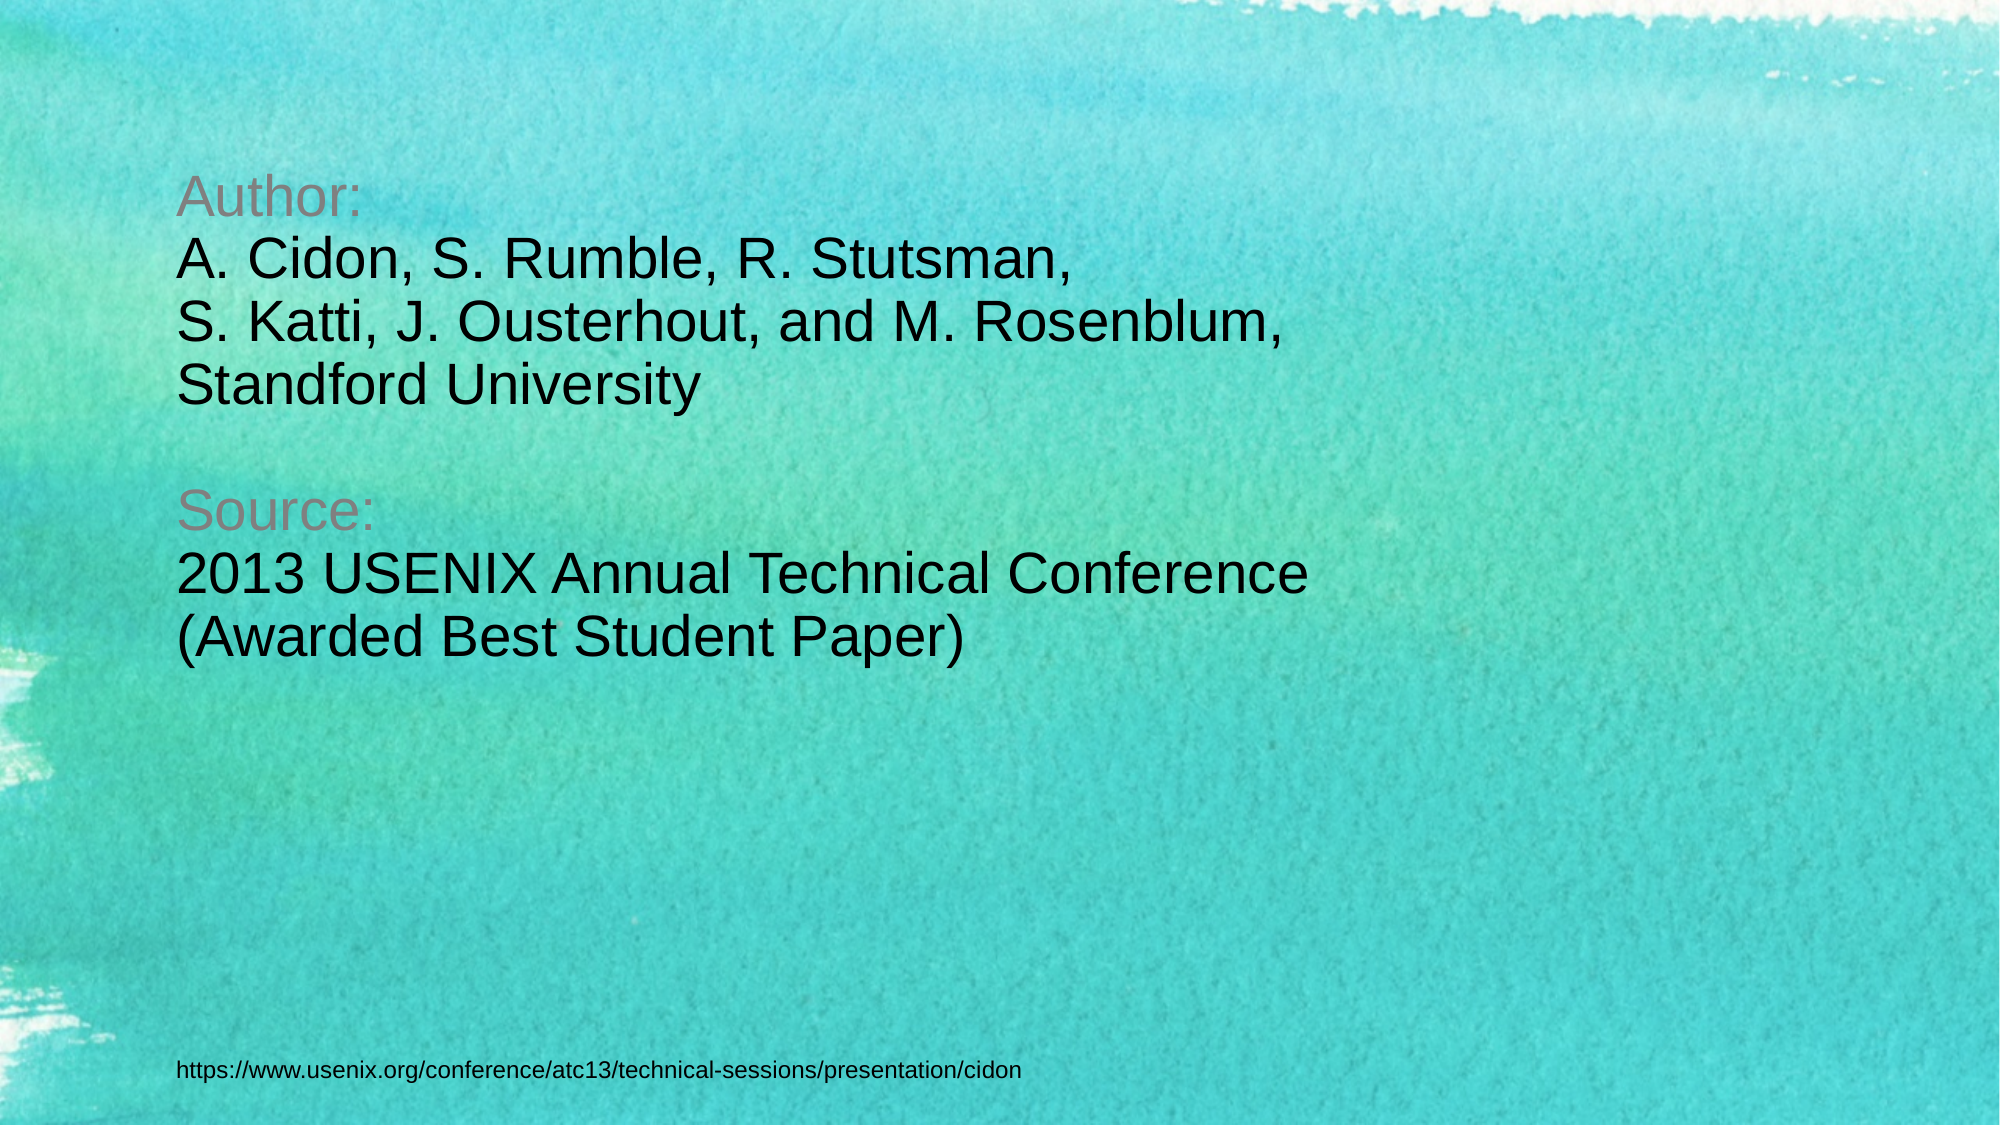

# Author: A. Cidon, S. Rumble, R. Stutsman, S. Katti, J. Ousterhout, and M. Rosenblum, Standford University Source: 2013 USENIX Annual Technical Conference (Awarded Best Student Paper)

https://www.usenix.org/conference/atc13/technical-sessions/presentation/cidon